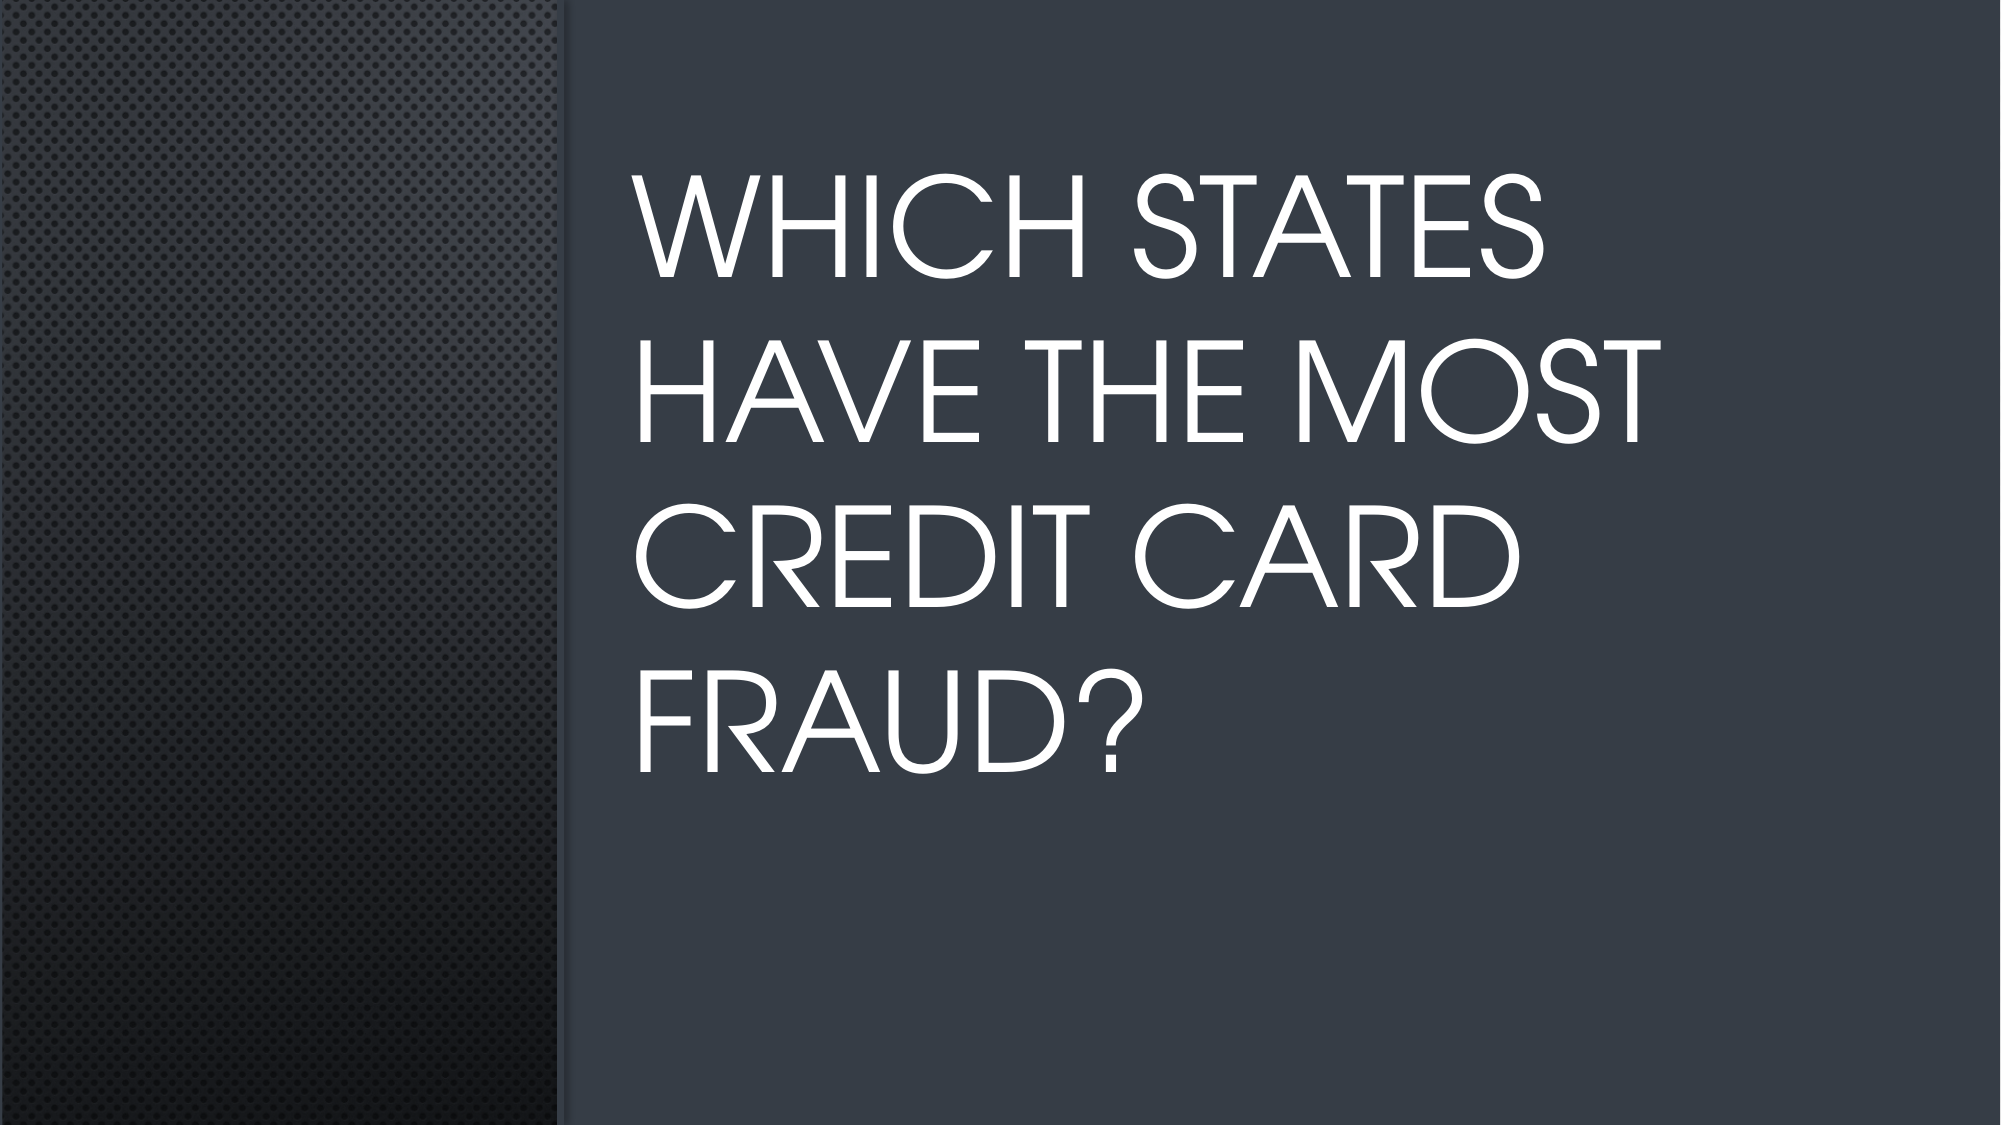

# WHICH STATES HAVE THE MOST CREDIT CARD FRAUD?